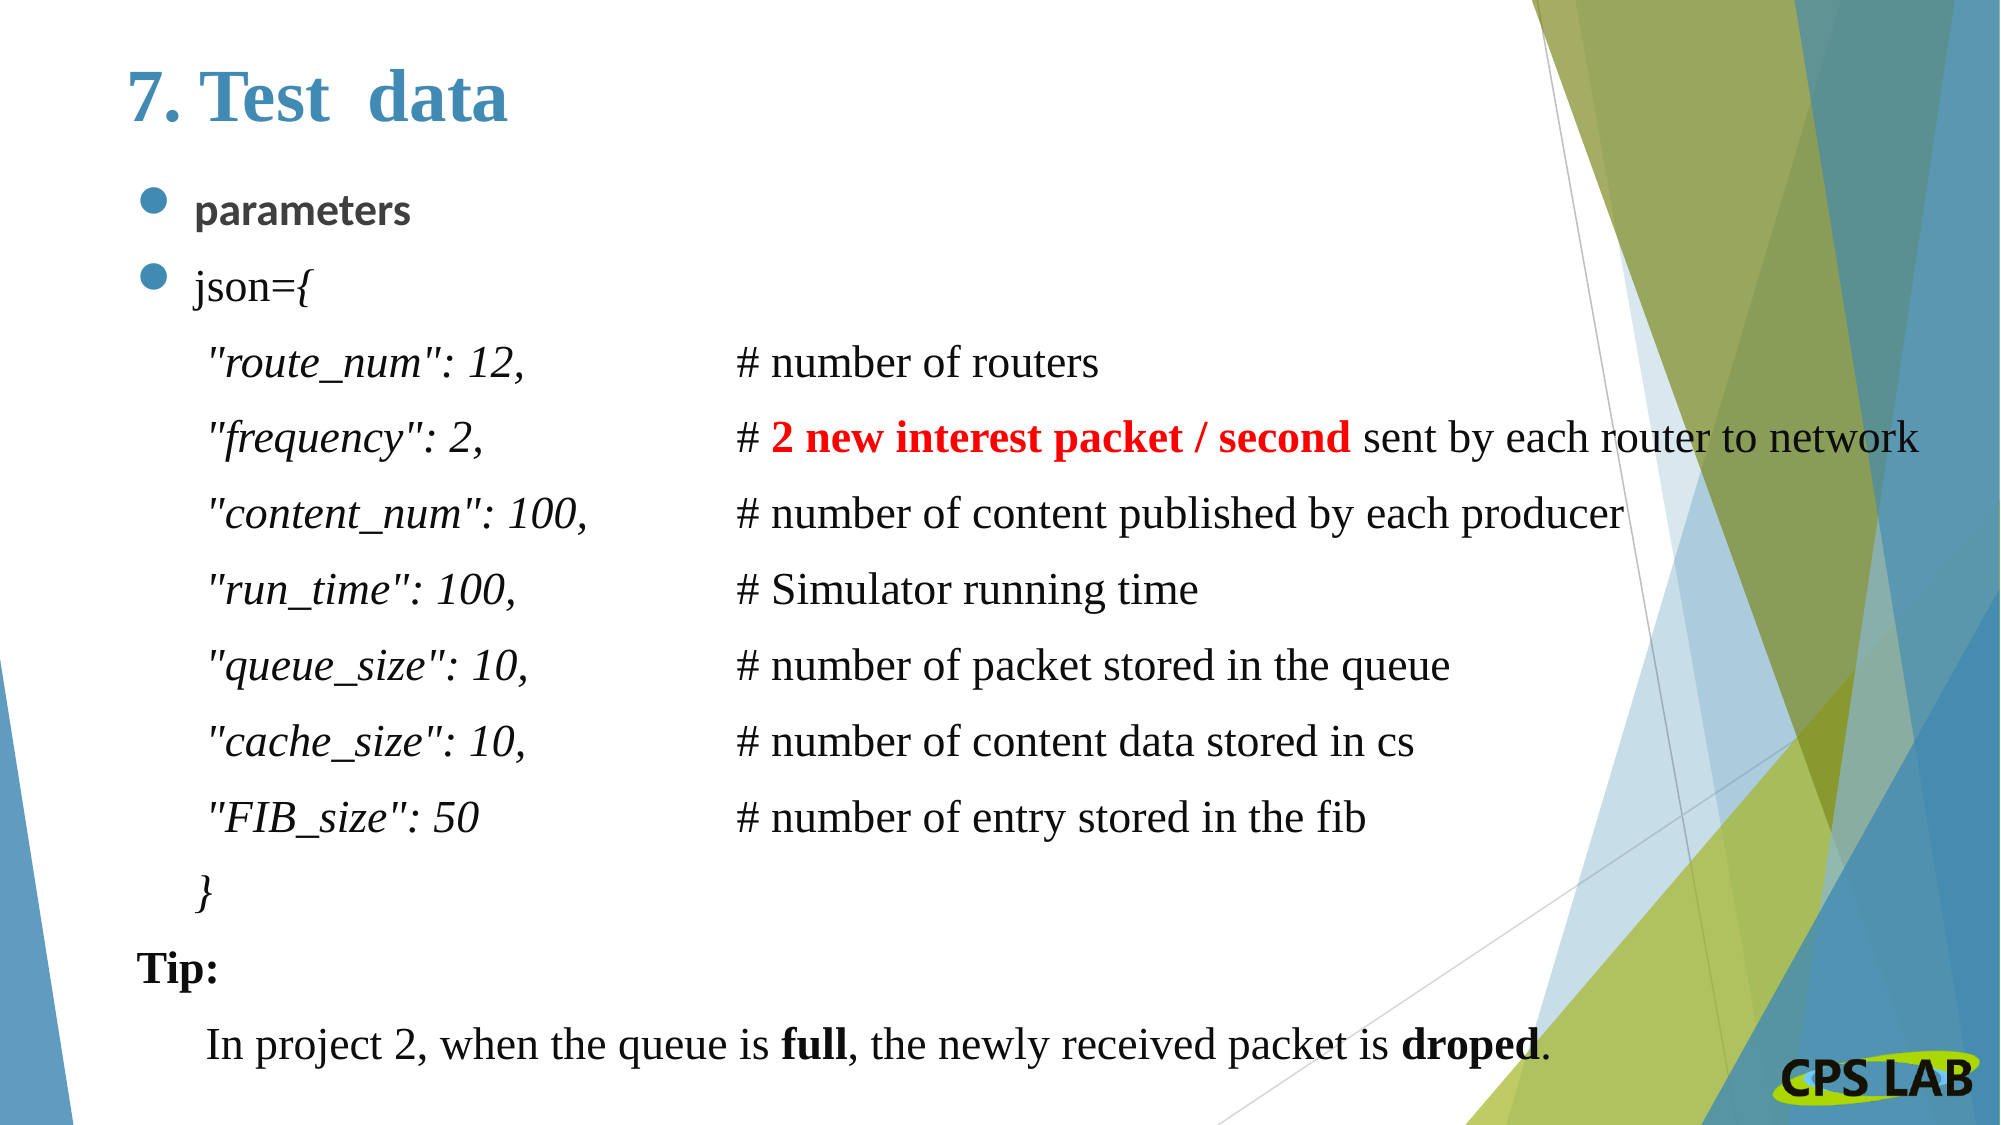

# 7. Test  data
parameters
json={
      "route_num": 12, 		# number of routers
      "frequency": 2, 		# 2 new interest packet / second sent by each router to network
      "content_num": 100, 	# number of content published by each producer
      "run_time": 100, 		# Simulator running time
      "queue_size": 10, 		# number of packet stored in the queue
      "cache_size": 10, 		# number of content data stored in cs
      "FIB_size": 50		# number of entry stored in the fib
     }
Tip:
      In project 2, when the queue is full, the newly received packet is droped.